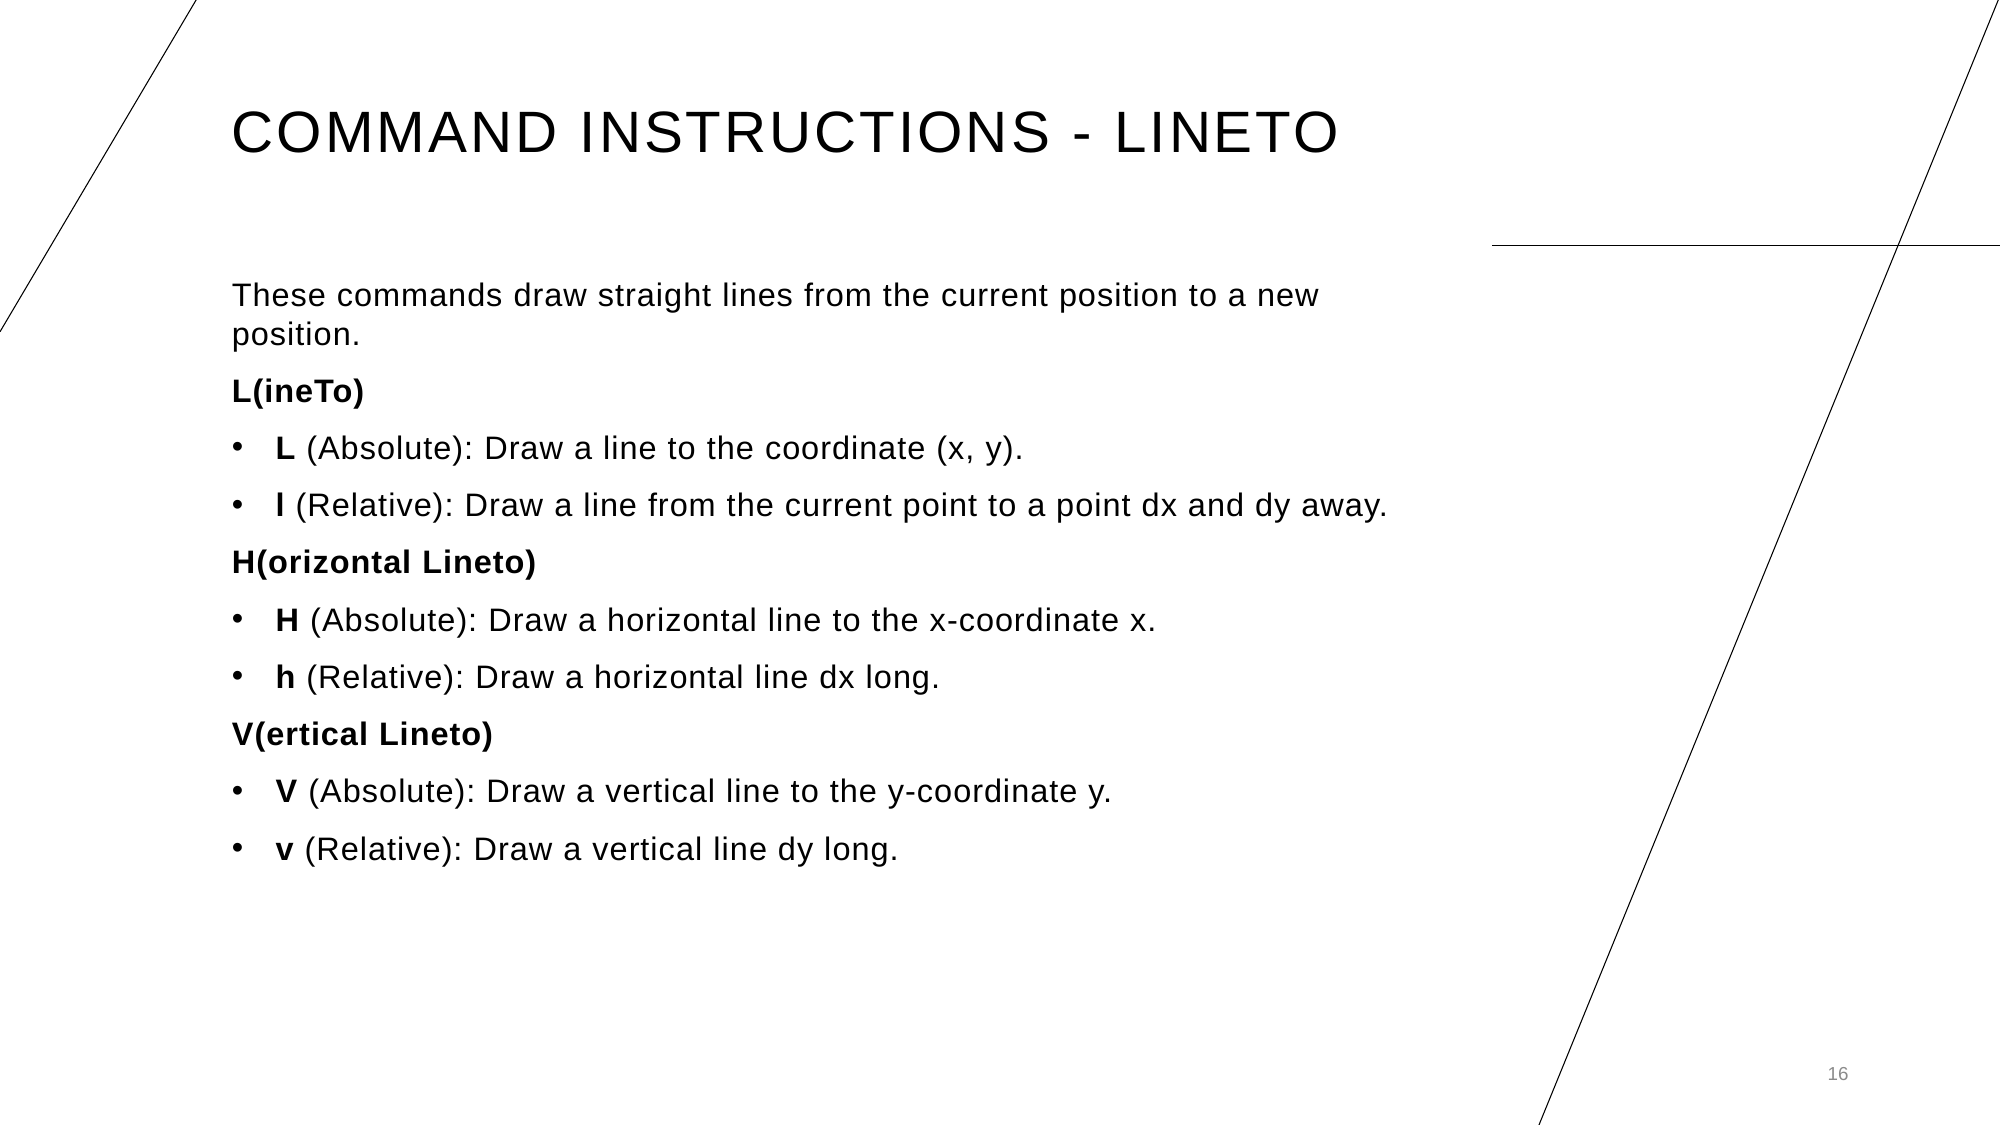

# Command instructions - LINETO
These commands draw straight lines from the current position to a new position.
L(ineTo)
L (Absolute): Draw a line to the coordinate (x, y).
l (Relative): Draw a line from the current point to a point dx and dy away.
H(orizontal Lineto)
H (Absolute): Draw a horizontal line to the x-coordinate x.
h (Relative): Draw a horizontal line dx long.
V(ertical Lineto)
V (Absolute): Draw a vertical line to the y-coordinate y.
v (Relative): Draw a vertical line dy long.

16